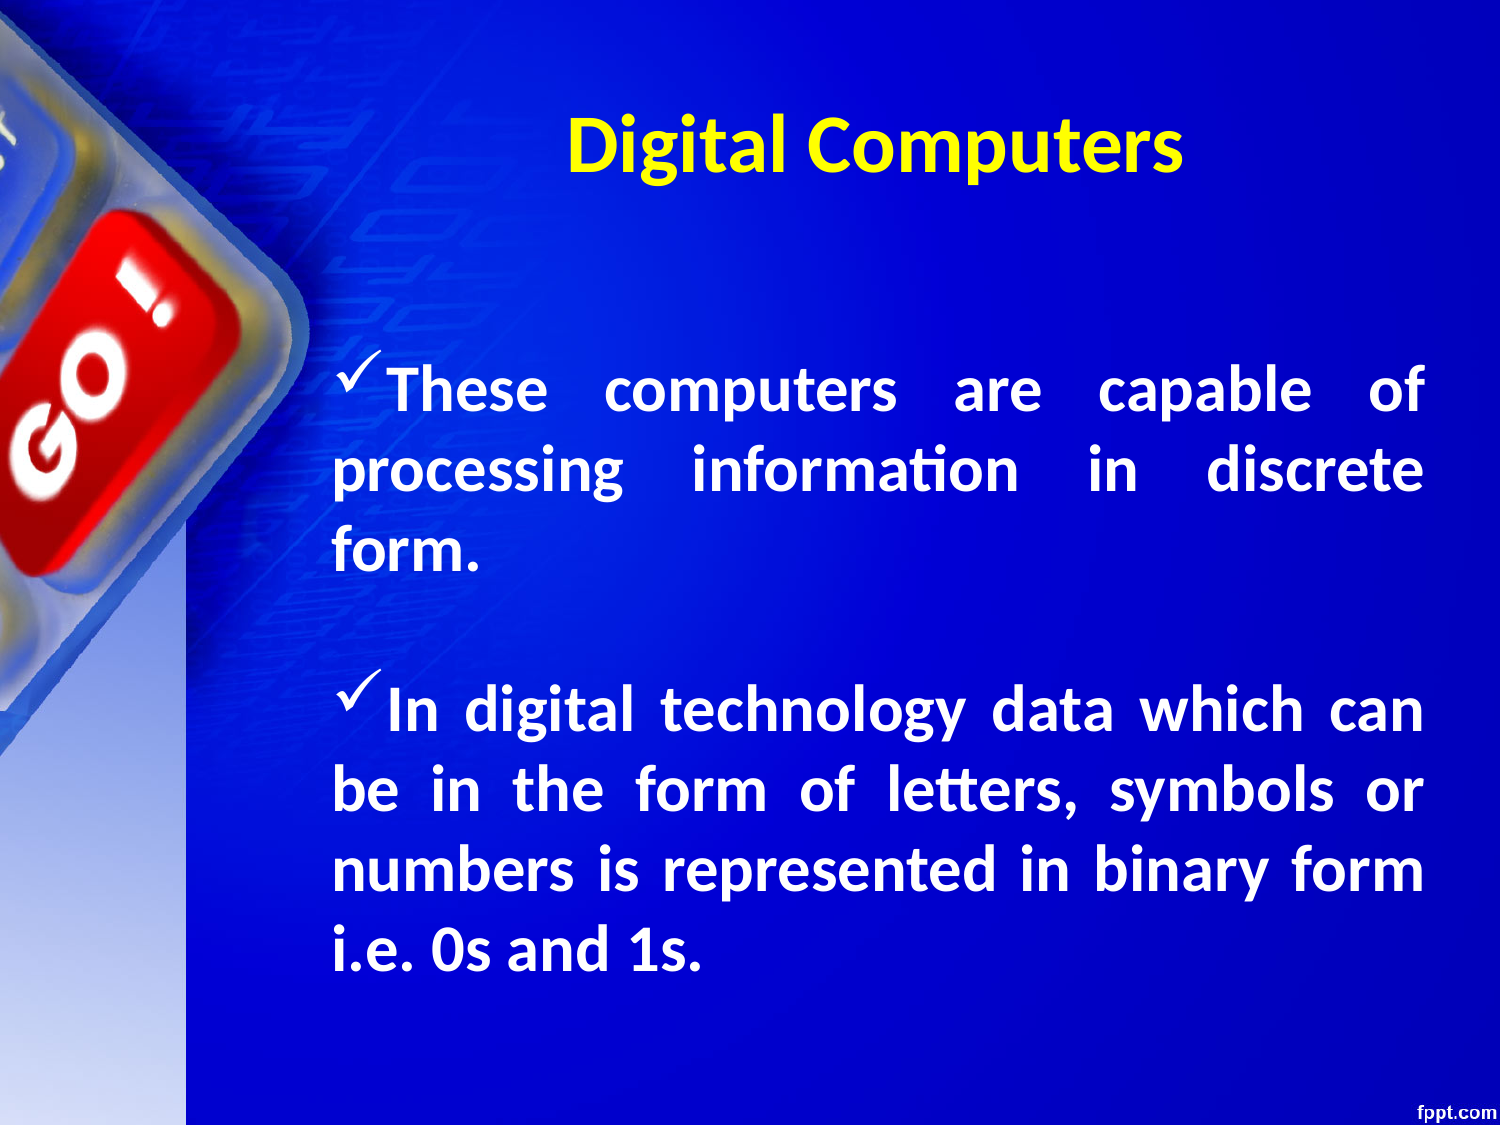

# Digital Computers

These computers are capable of processing information in discrete form.

In digital technology data which can be in the form of letters, symbols or numbers is represented in binary form i.e. 0s and 1s.